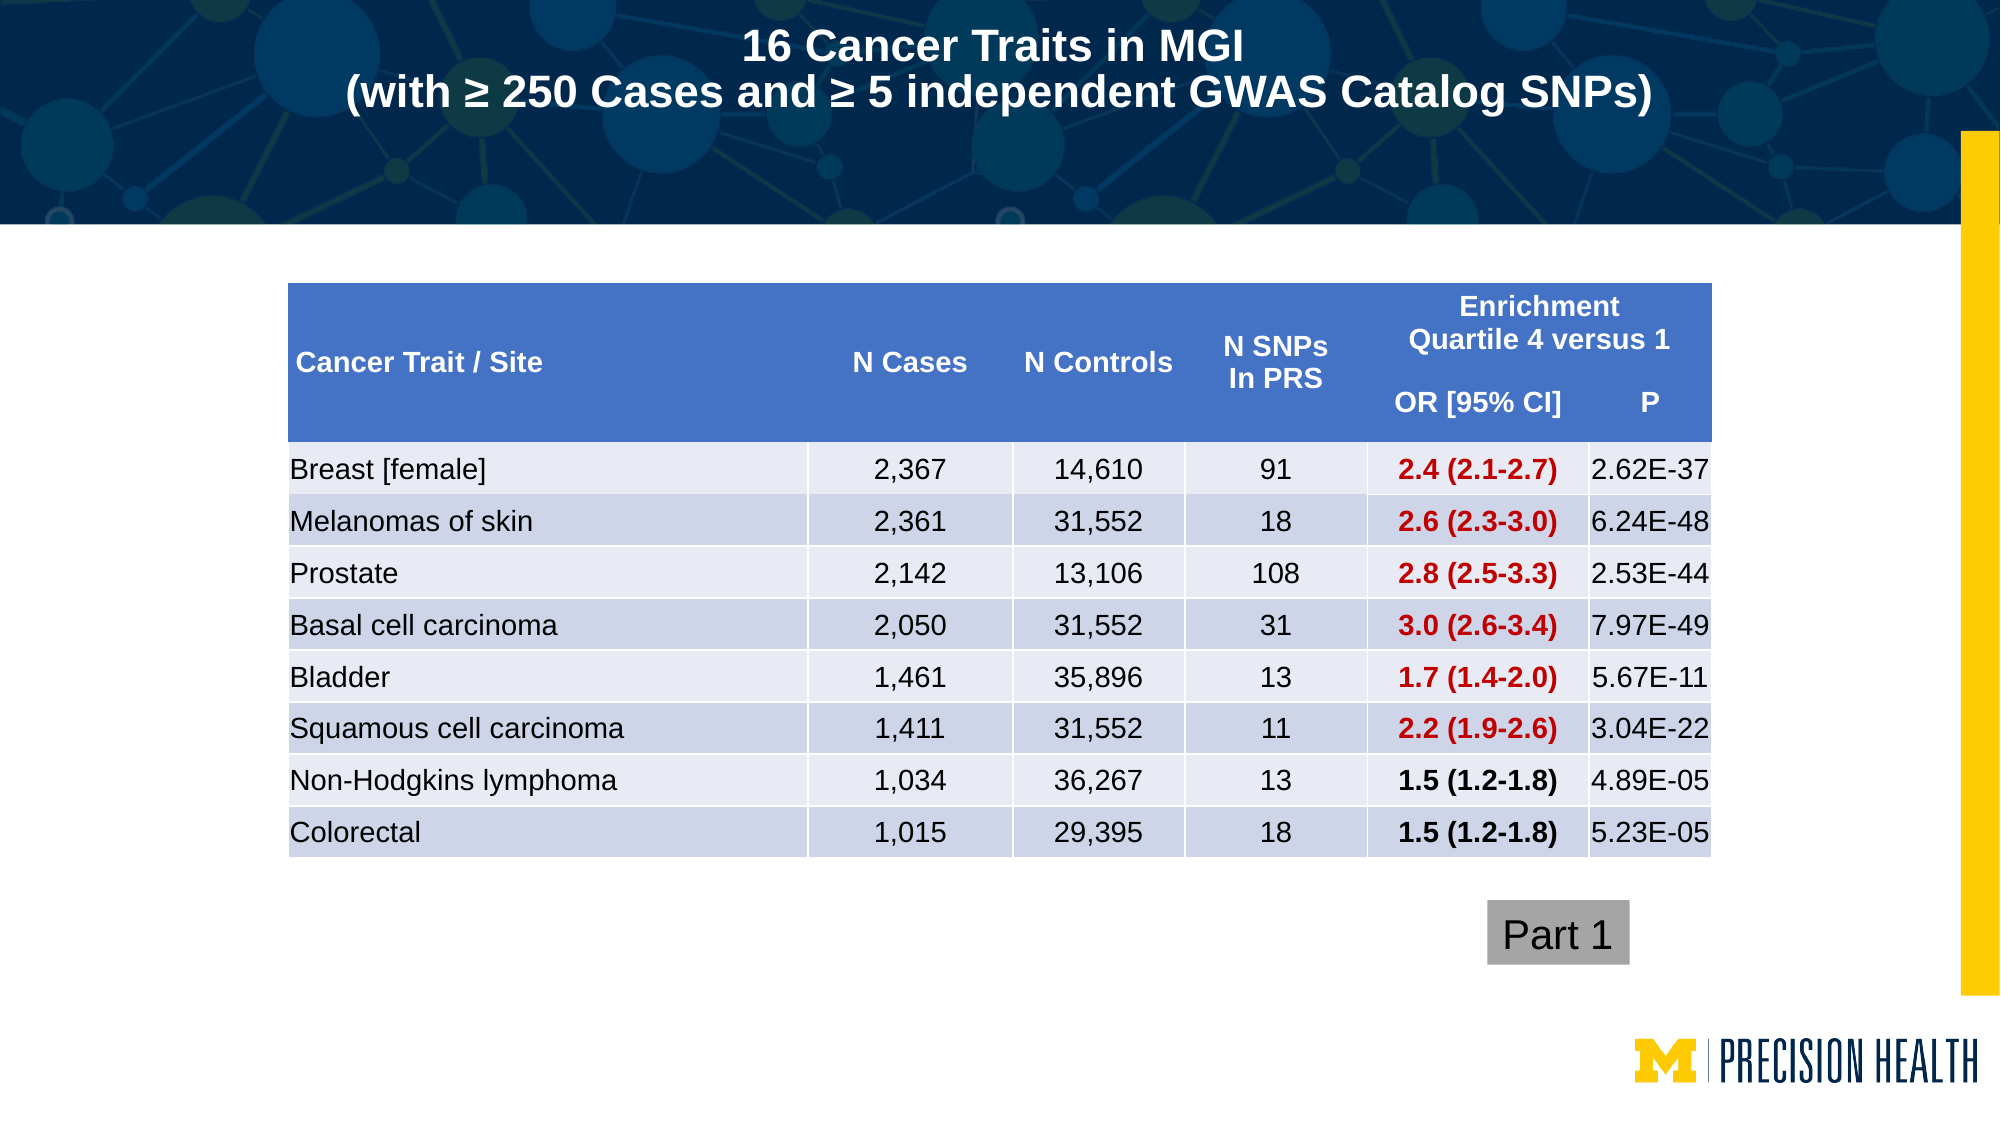

# 16 Cancer Traits in MGI (with ≥ 250 Cases and ≥ 5 independent GWAS Catalog SNPs)
| Cancer Trait / Site | N Cases | N Controls | N SNPs In PRS | Enrichment Quartile 4 versus 1 |  |
| --- | --- | --- | --- | --- | --- |
|  |  |  |  | OR [95% CI] | P |
| Breast [female] | 2,367 | 14,610 | 91 | 2.4 (2.1-2.7) | 2.62E-37 |
| Melanomas of skin | 2,361 | 31,552 | 18 | 2.6 (2.3-3.0) | 6.24E-48 |
| Prostate | 2,142 | 13,106 | 108 | 2.8 (2.5-3.3) | 2.53E-44 |
| Basal cell carcinoma | 2,050 | 31,552 | 31 | 3.0 (2.6-3.4) | 7.97E-49 |
| Bladder | 1,461 | 35,896 | 13 | 1.7 (1.4-2.0) | 5.67E-11 |
| Squamous cell carcinoma | 1,411 | 31,552 | 11 | 2.2 (1.9-2.6) | 3.04E-22 |
| Non-Hodgkins lymphoma | 1,034 | 36,267 | 13 | 1.5 (1.2-1.8) | 4.89E-05 |
| Colorectal | 1,015 | 29,395 | 18 | 1.5 (1.2-1.8) | 5.23E-05 |
Part 1